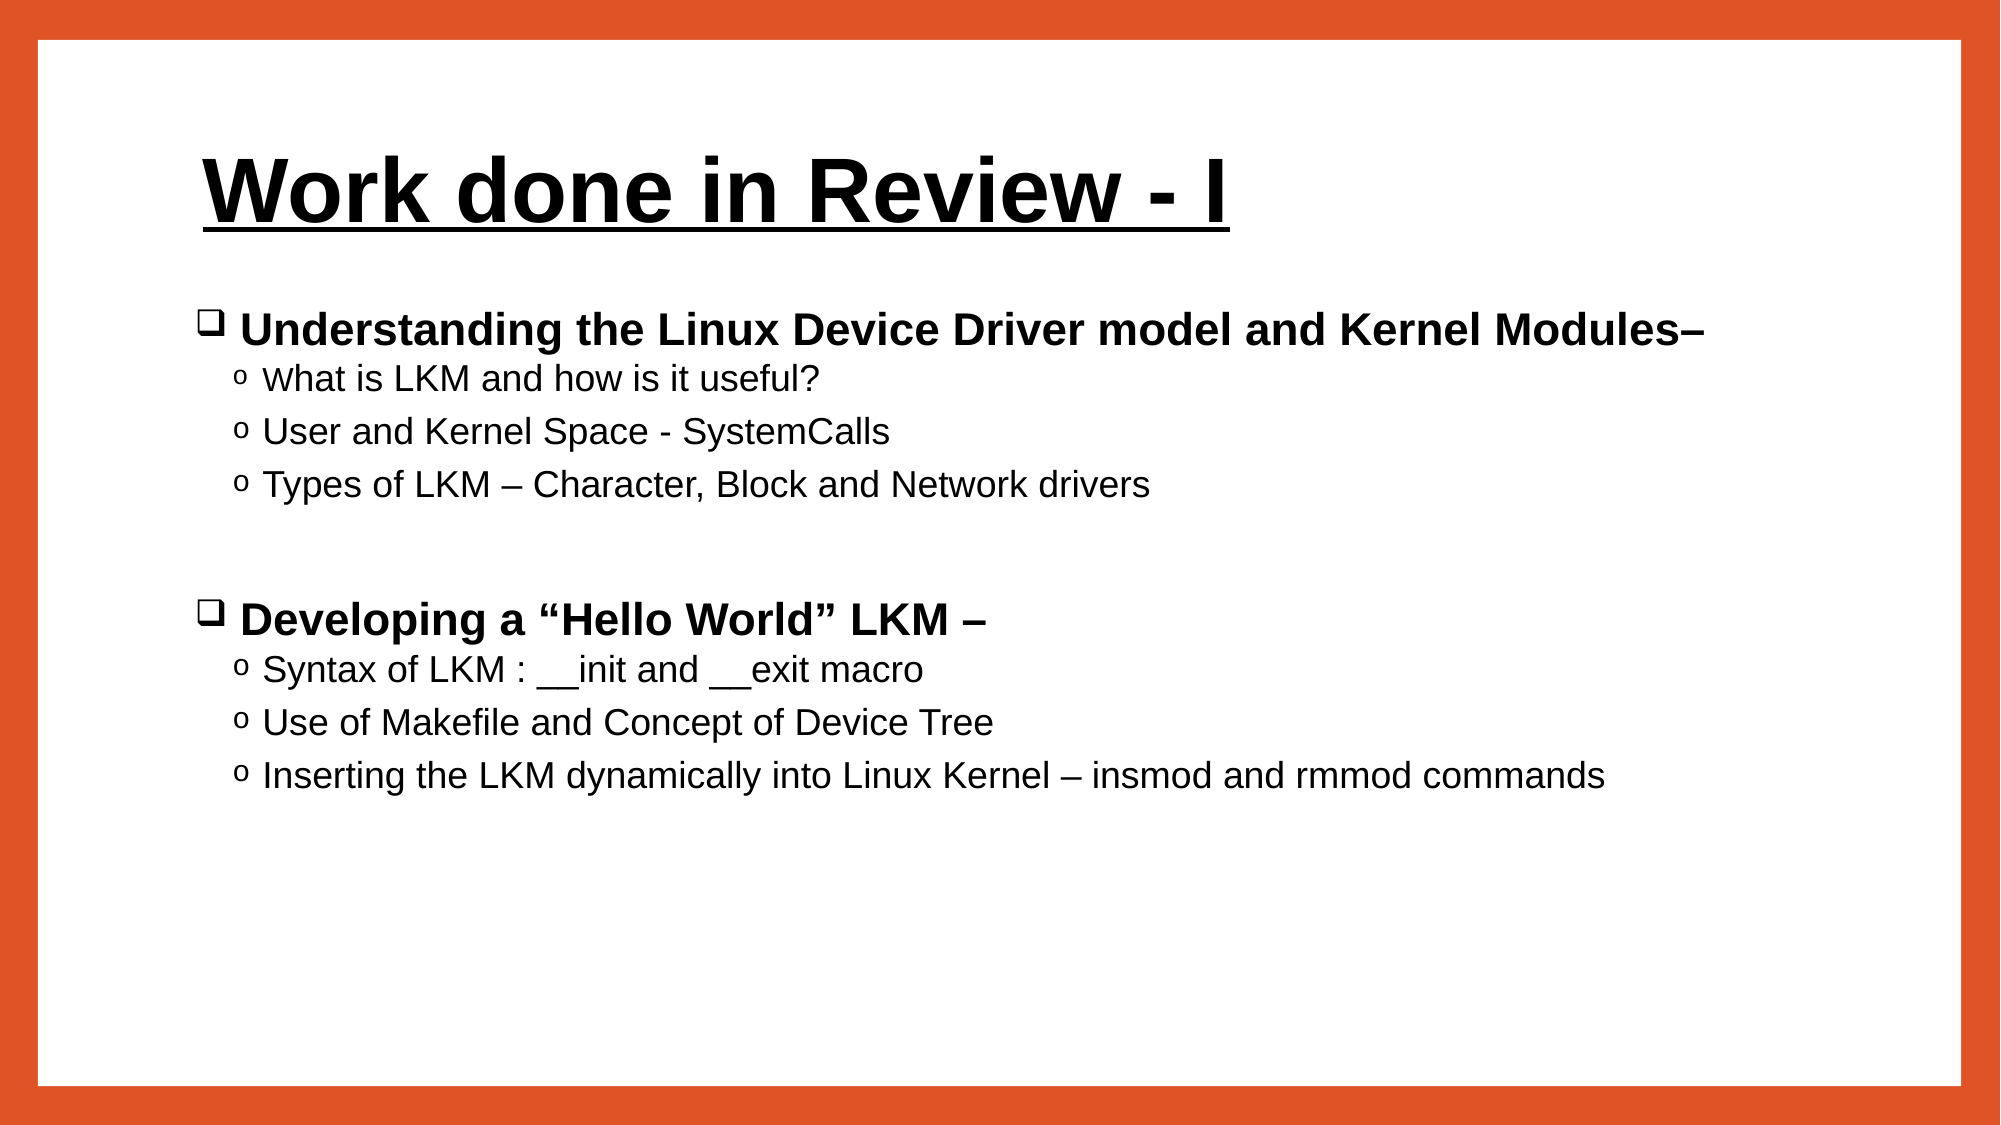

# Work done in Review - I
 Understanding the Linux Device Driver model and Kernel Modules–
What is LKM and how is it useful?
User and Kernel Space - SystemCalls
Types of LKM – Character, Block and Network drivers

 Developing a “Hello World” LKM –
Syntax of LKM : __init and __exit macro
Use of Makefile and Concept of Device Tree
Inserting the LKM dynamically into Linux Kernel – insmod and rmmod commands